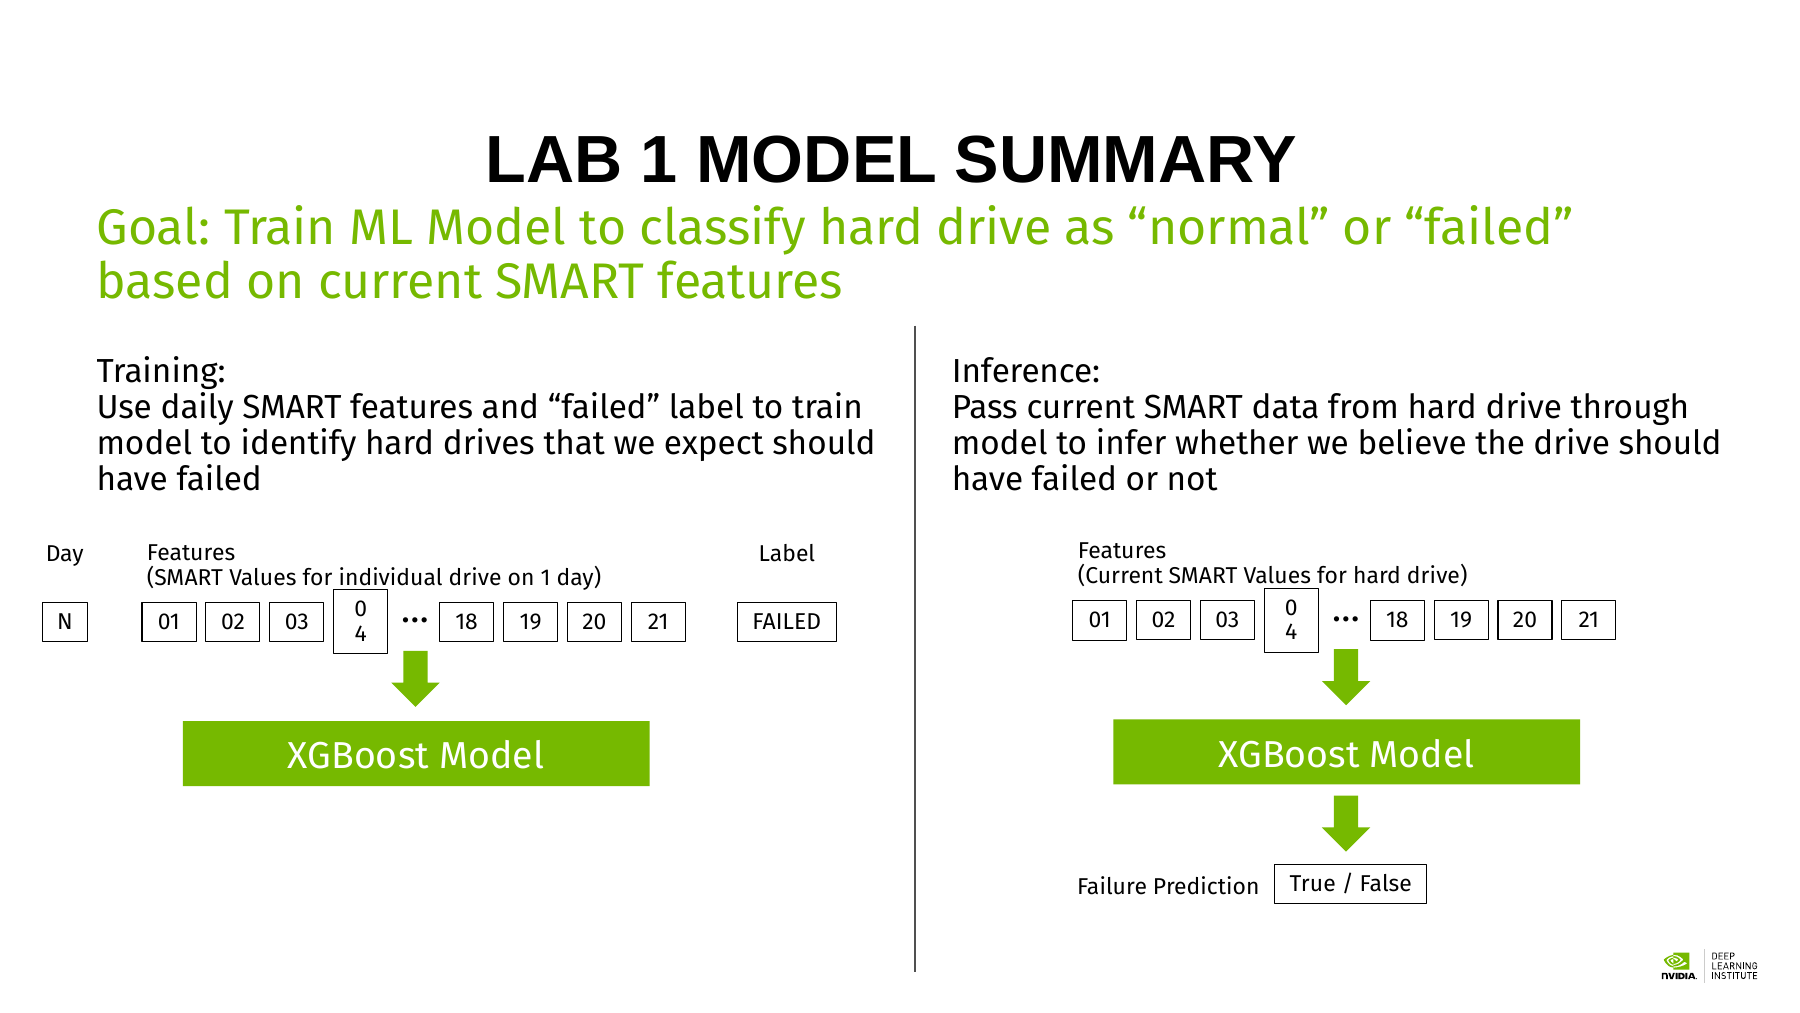

# LAB 1 MODEL SUMMARY
Goal: Train ML Model to classify hard drive as “normal” or “failed”
based on current SMART features
Inference:
Pass current SMART data from hard drive through model to infer whether we believe the drive should have failed or not
Training:
Use daily SMART features and “failed” label to train model to identify hard drives that we expect should have failed
Features
(Current SMART Values for hard drive)
Features
(SMART Values for individual drive on 1 day)
Day
Label
…
…
02
03
04
19
20
21
01
18
N
02
03
04
19
20
21
FAILED
01
18

XGBoost Model
XGBoost Model

True / False
Failure Prediction